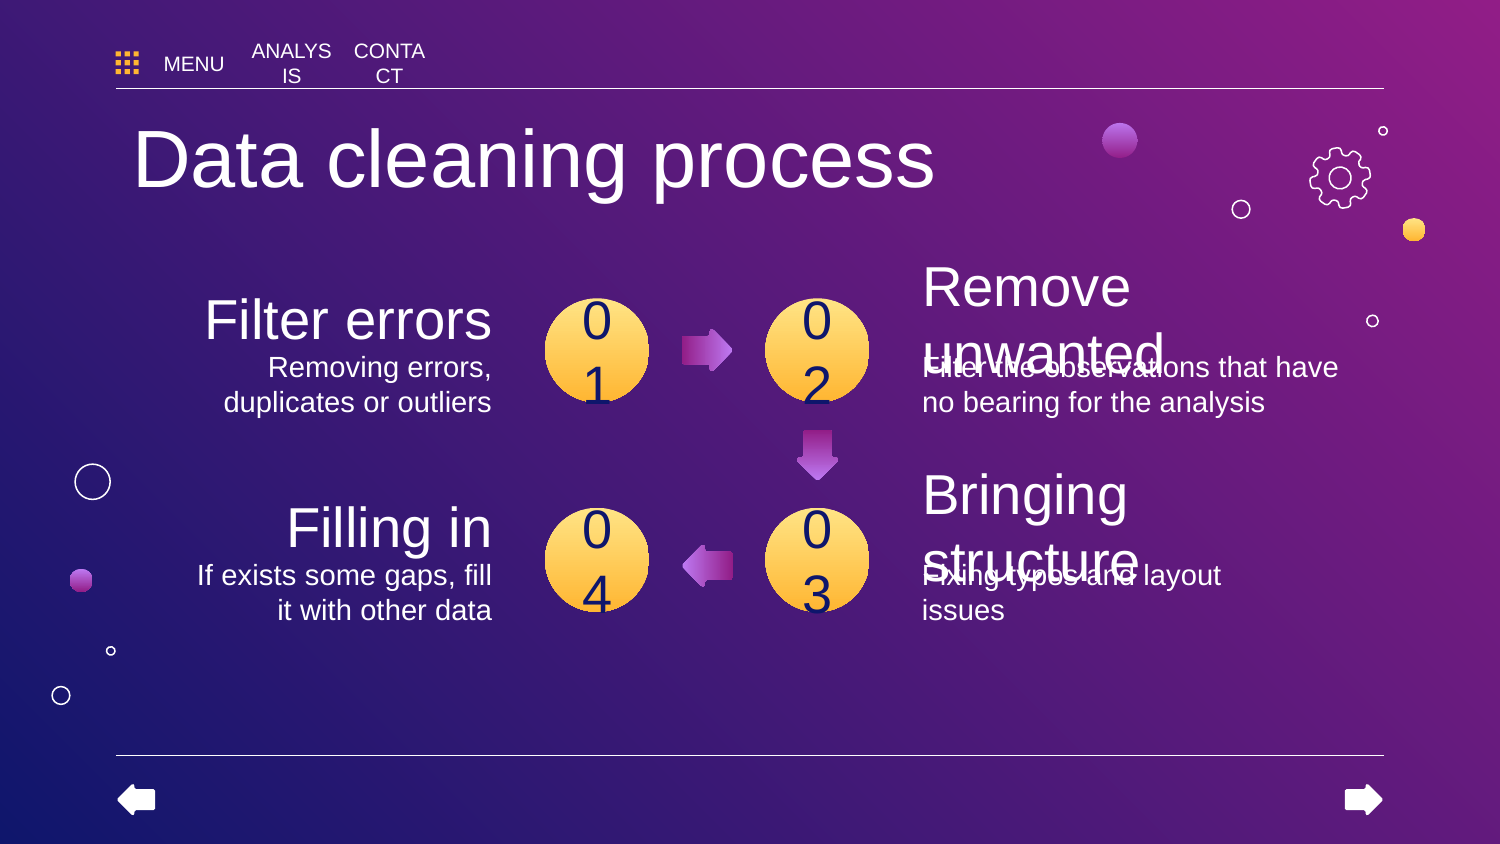

MENU
ANALYSIS
CONTACT

# Data cleaning process

Filter errors
Remove unwanted
01
02

Removing errors, duplicates or outliers
Filter the observations that have no bearing for the analysis

Filling in
Bringing structure
04
03

If exists some gaps, fill it with other data
Fixing typos and layout issues